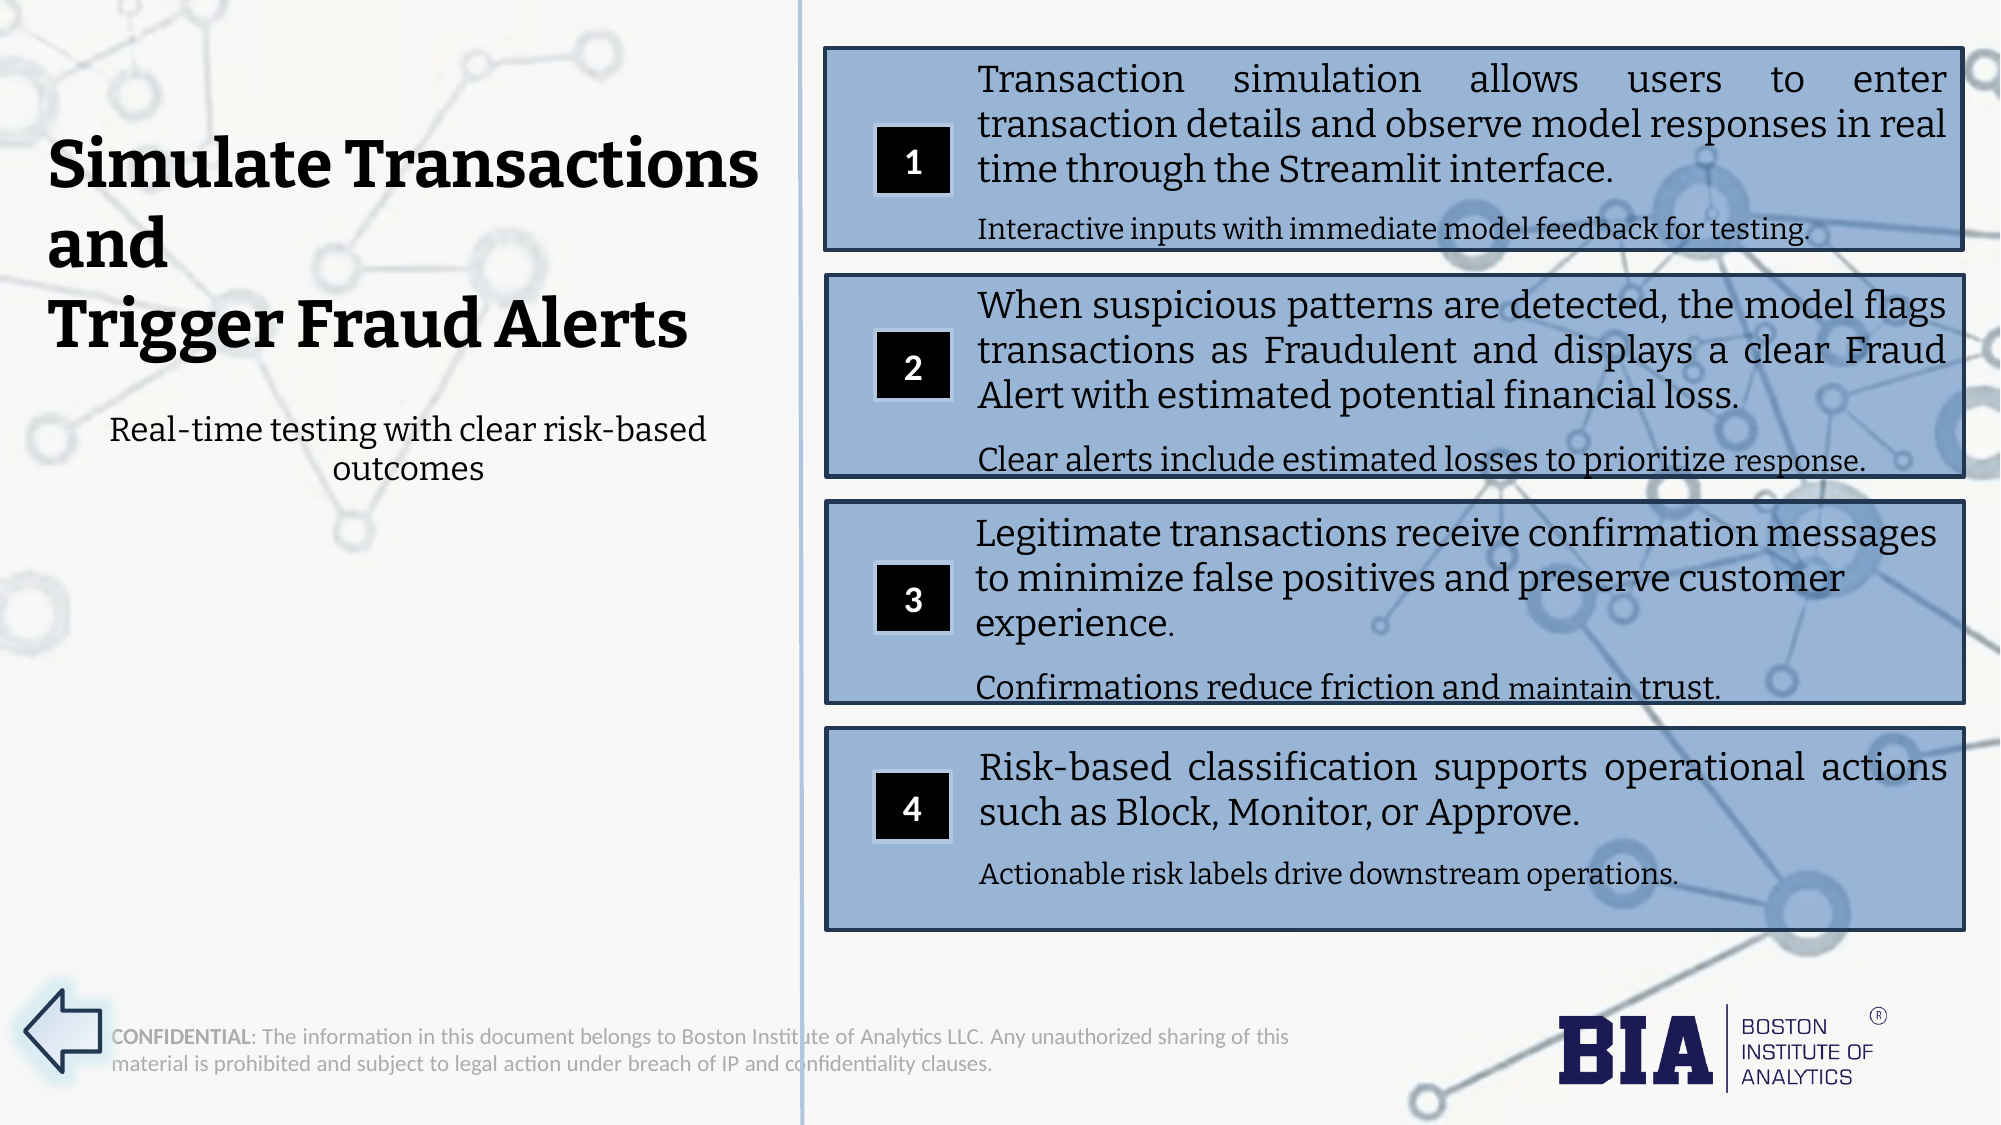

Transaction simulation allows users to enter transaction details and observe model responses in real time through the Streamlit interface.

Interactive inputs with immediate model feedback for testing.

Simulate Transactions and Trigger Fraud Alerts
1
When suspicious patterns are detected, the model flags transactions as Fraudulent and displays a clear Fraud Alert with estimated potential financial loss.

Clear alerts include estimated losses to prioritize response.

2
Real-time testing with clear risk-based outcomes
Legitimate transactions receive confirmation messages to minimize false positives and preserve customer experience.

Confirmations reduce friction and maintain trust.

3

Risk-based classification supports operational actions such as Block, Monitor, or Approve.

Actionable risk labels drive downstream operations.
4

CONFIDENTIAL: The information in this document belongs to Boston Institute of Analytics LLC. Any unauthorized sharing of this material is prohibited and subject to legal action under breach of IP and confidentiality clauses.